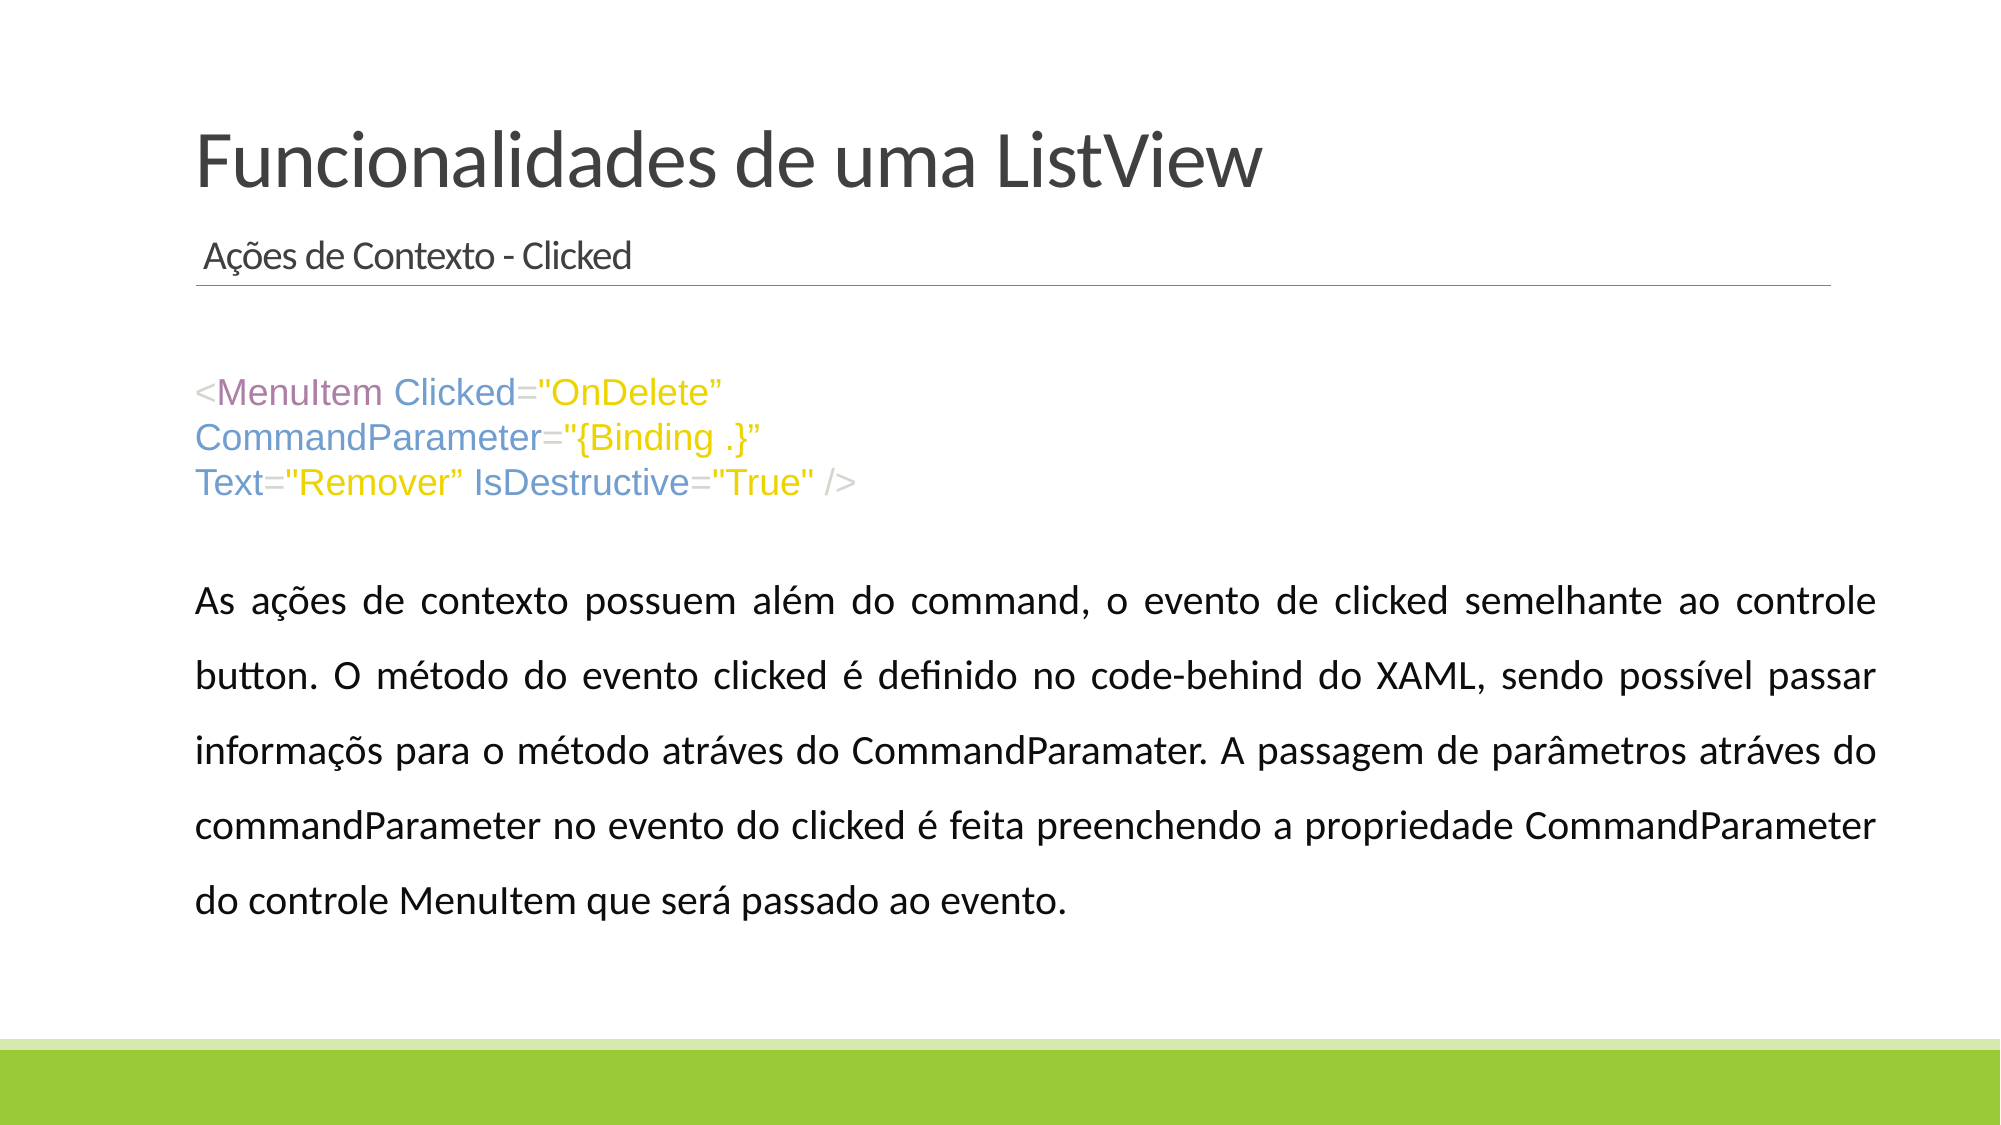

# Funcionalidades de uma ListView Ações de Contexto - Clicked
<MenuItem Clicked="OnDelete”
CommandParameter="{Binding .}”
Text="Remover” IsDestructive="True" />

As ações de contexto possuem além do command, o evento de clicked semelhante ao controle button. O método do evento clicked é definido no code-behind do XAML, sendo possível passar informaçõs para o método atráves do CommandParamater. A passagem de parâmetros atráves do commandParameter no evento do clicked é feita preenchendo a propriedade CommandParameter do controle MenuItem que será passado ao evento.